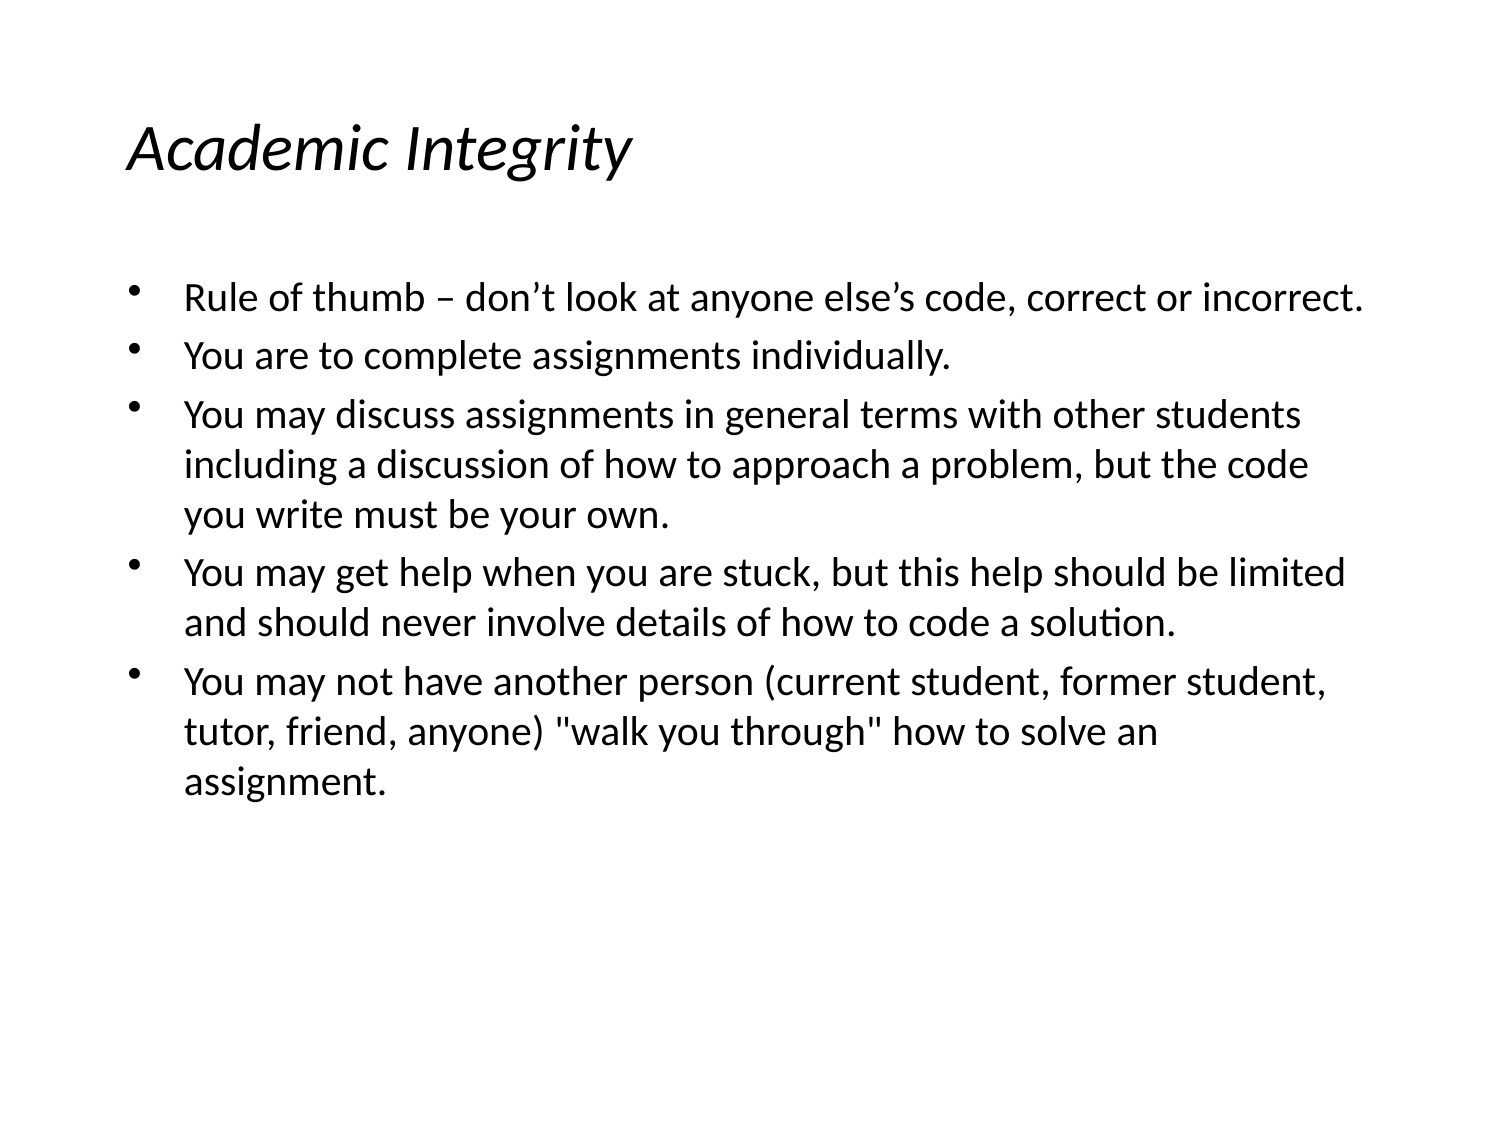

# Academic Integrity
Rule of thumb – don’t look at anyone else’s code, correct or incorrect.
You are to complete assignments individually.
You may discuss assignments in general terms with other students including a discussion of how to approach a problem, but the code you write must be your own.
You may get help when you are stuck, but this help should be limited and should never involve details of how to code a solution.
You may not have another person (current student, former student, tutor, friend, anyone) "walk you through" how to solve an assignment.